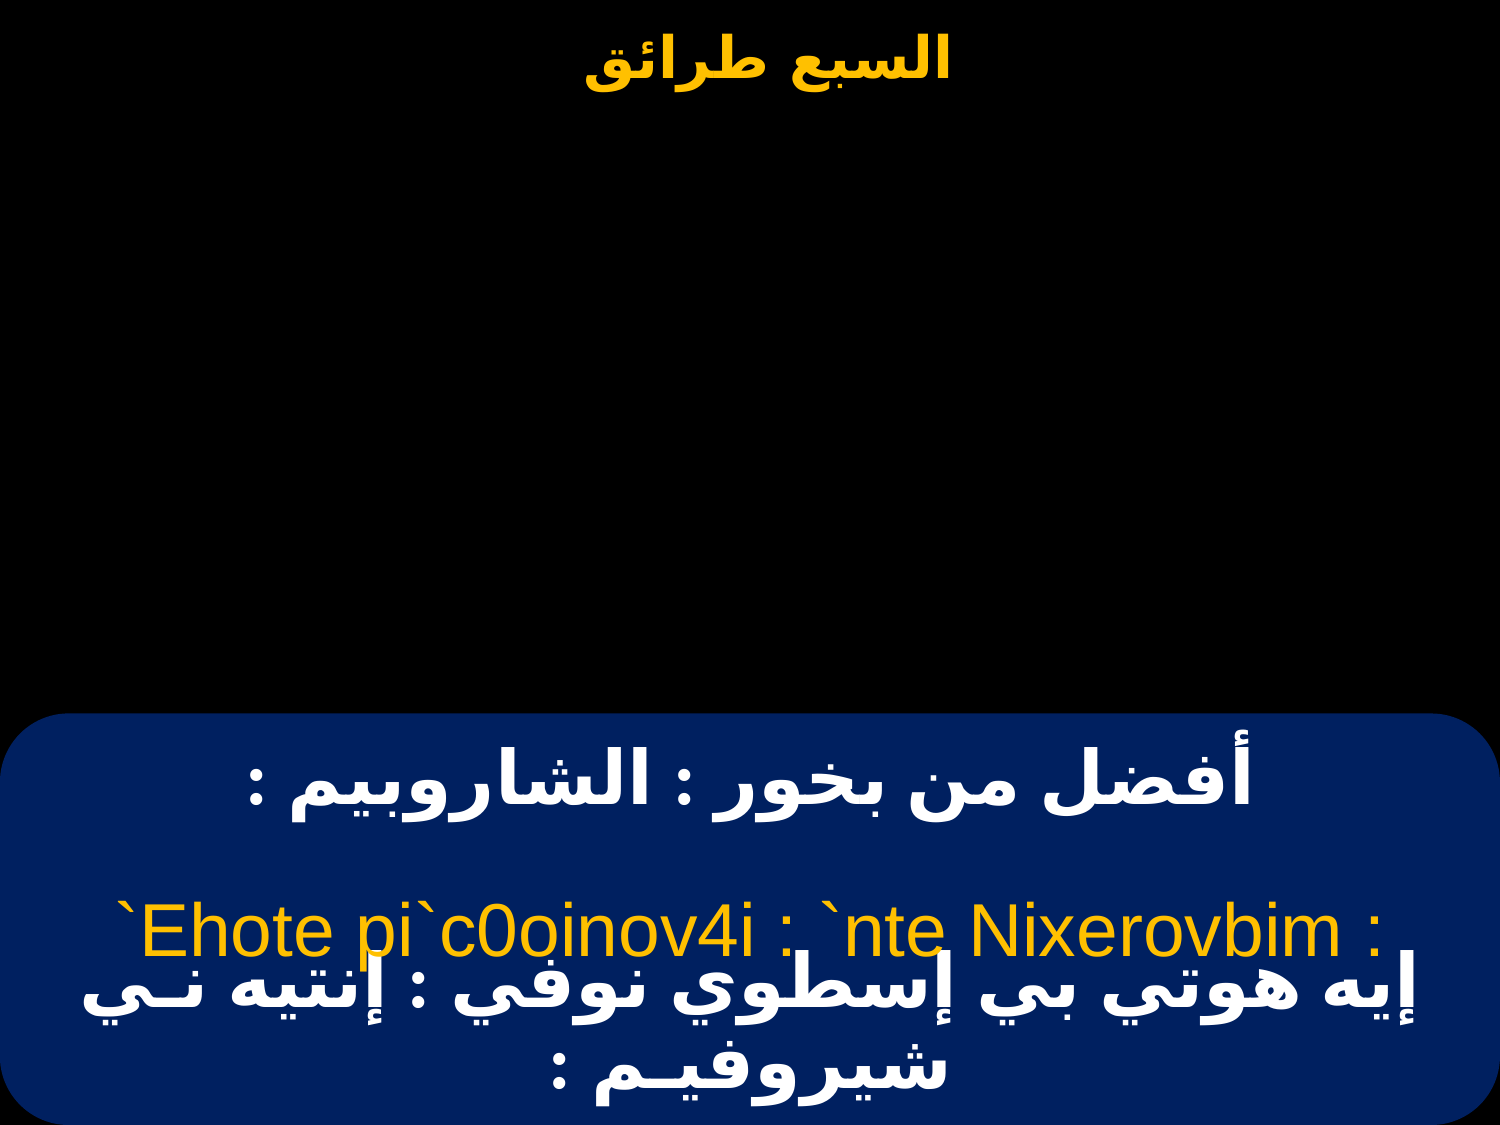

# أفضل من بخور : الشاروبيم :
`Ehote pi`c0oinov4i : `nte Nixerovbim :
إيه هوتي بي إسطوي نوفي : إنتيه نـي شيروفيـم :